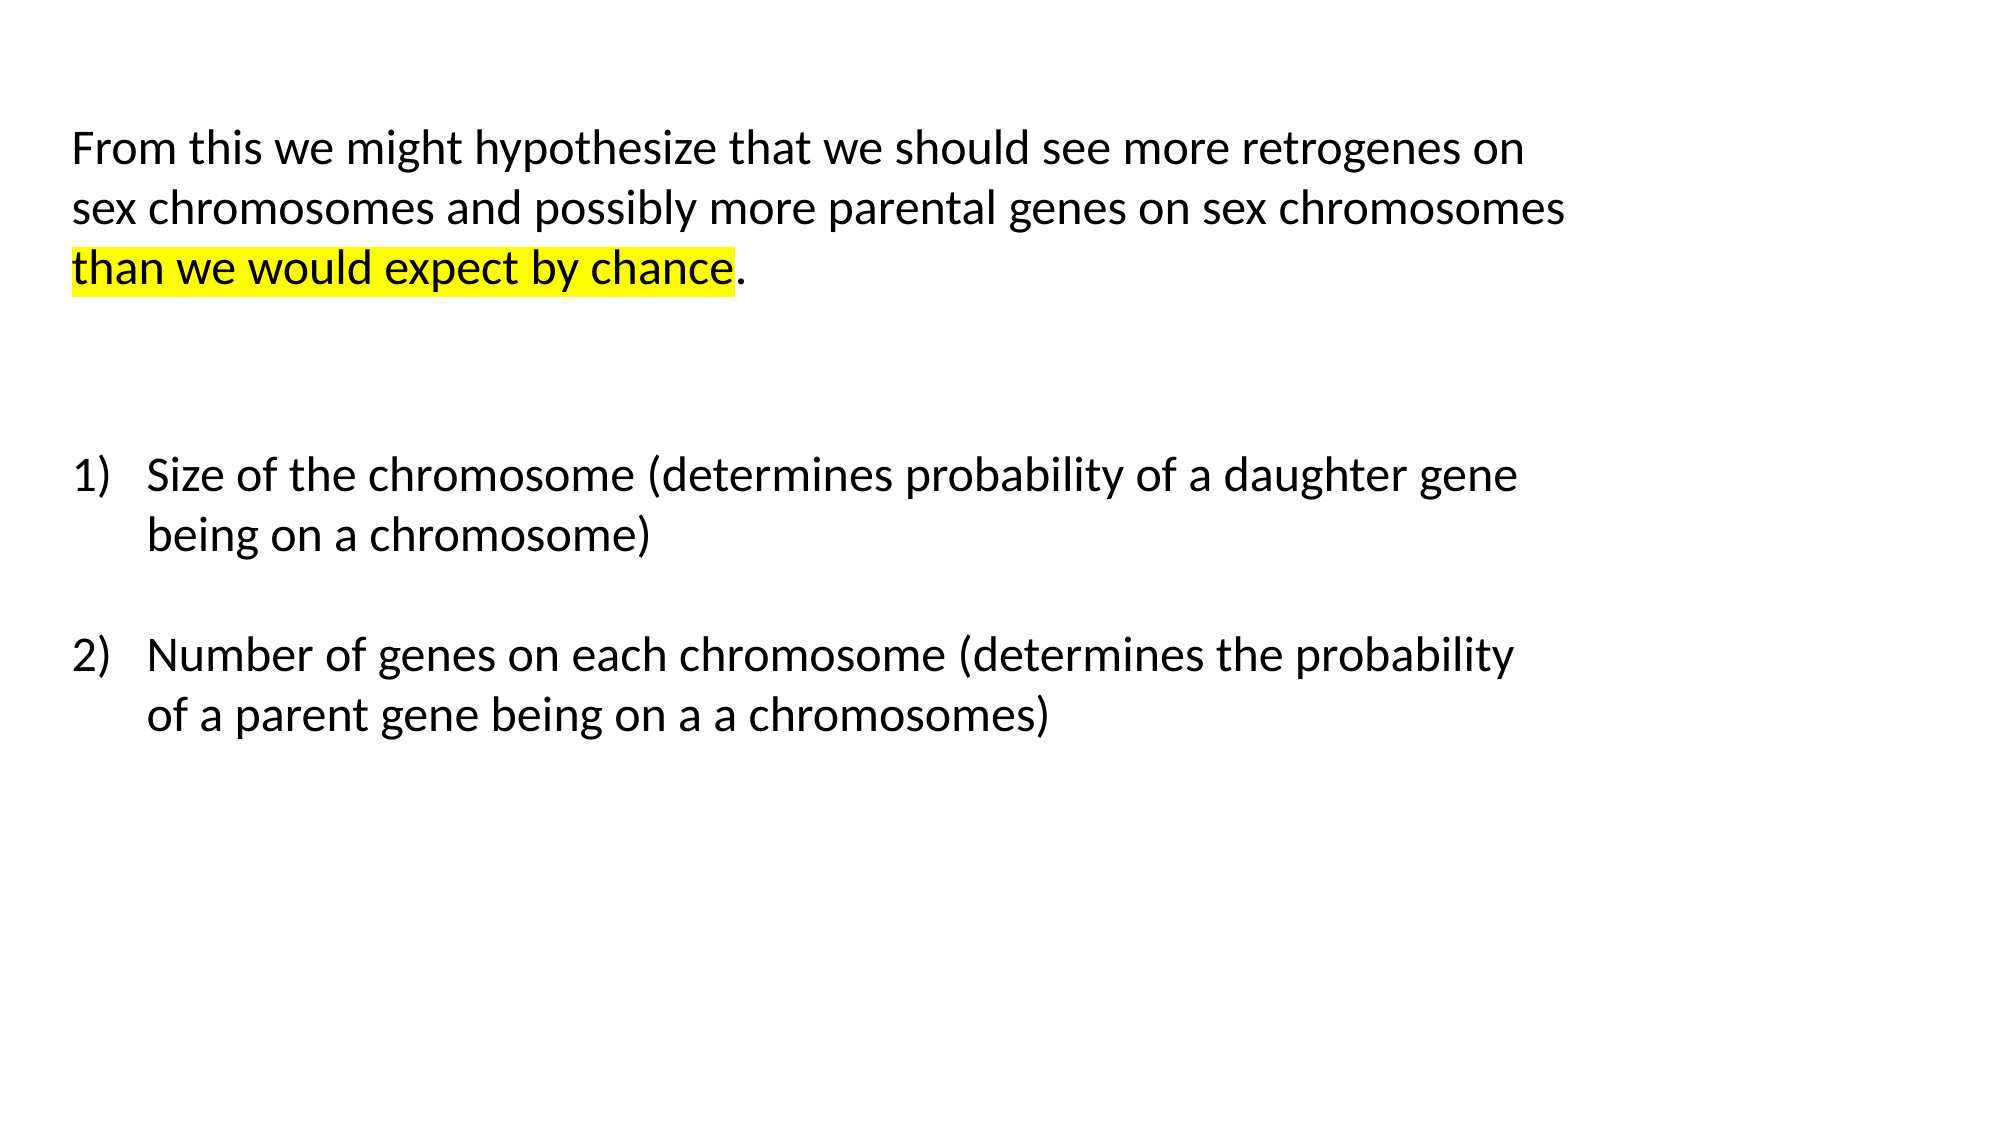

From this we might hypothesize that we should see more retrogenes on sex chromosomes and possibly more parental genes on sex chromosomes than we would expect by chance.
Size of the chromosome (determines probability of a daughter gene being on a chromosome)

Number of genes on each chromosome (determines the probability of a parent gene being on a a chromosomes)